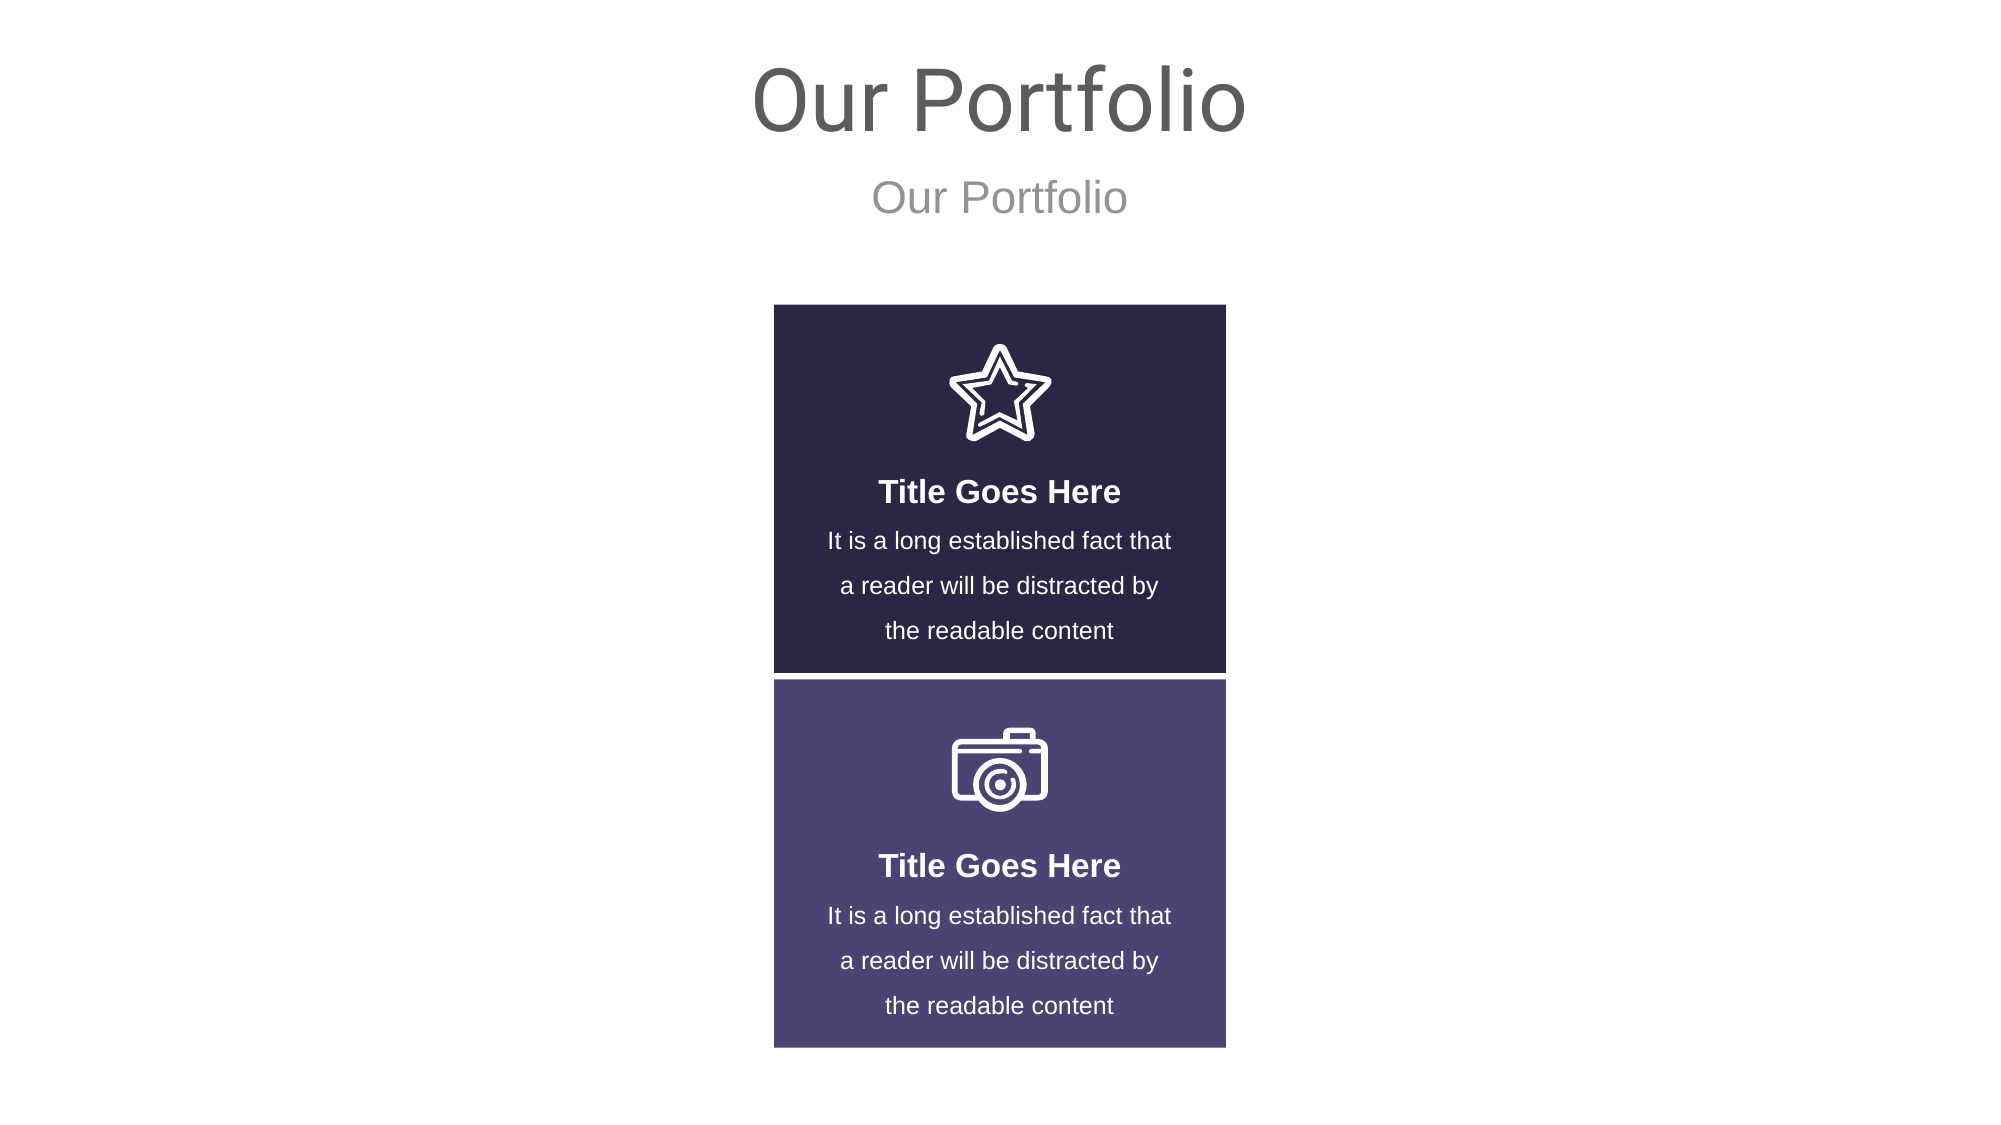

# Our Portfolio
Our Portfolio

Title Goes Here
It is a long established fact that a reader will be distracted by the readable content

Title Goes Here
It is a long established fact that a reader will be distracted by the readable content